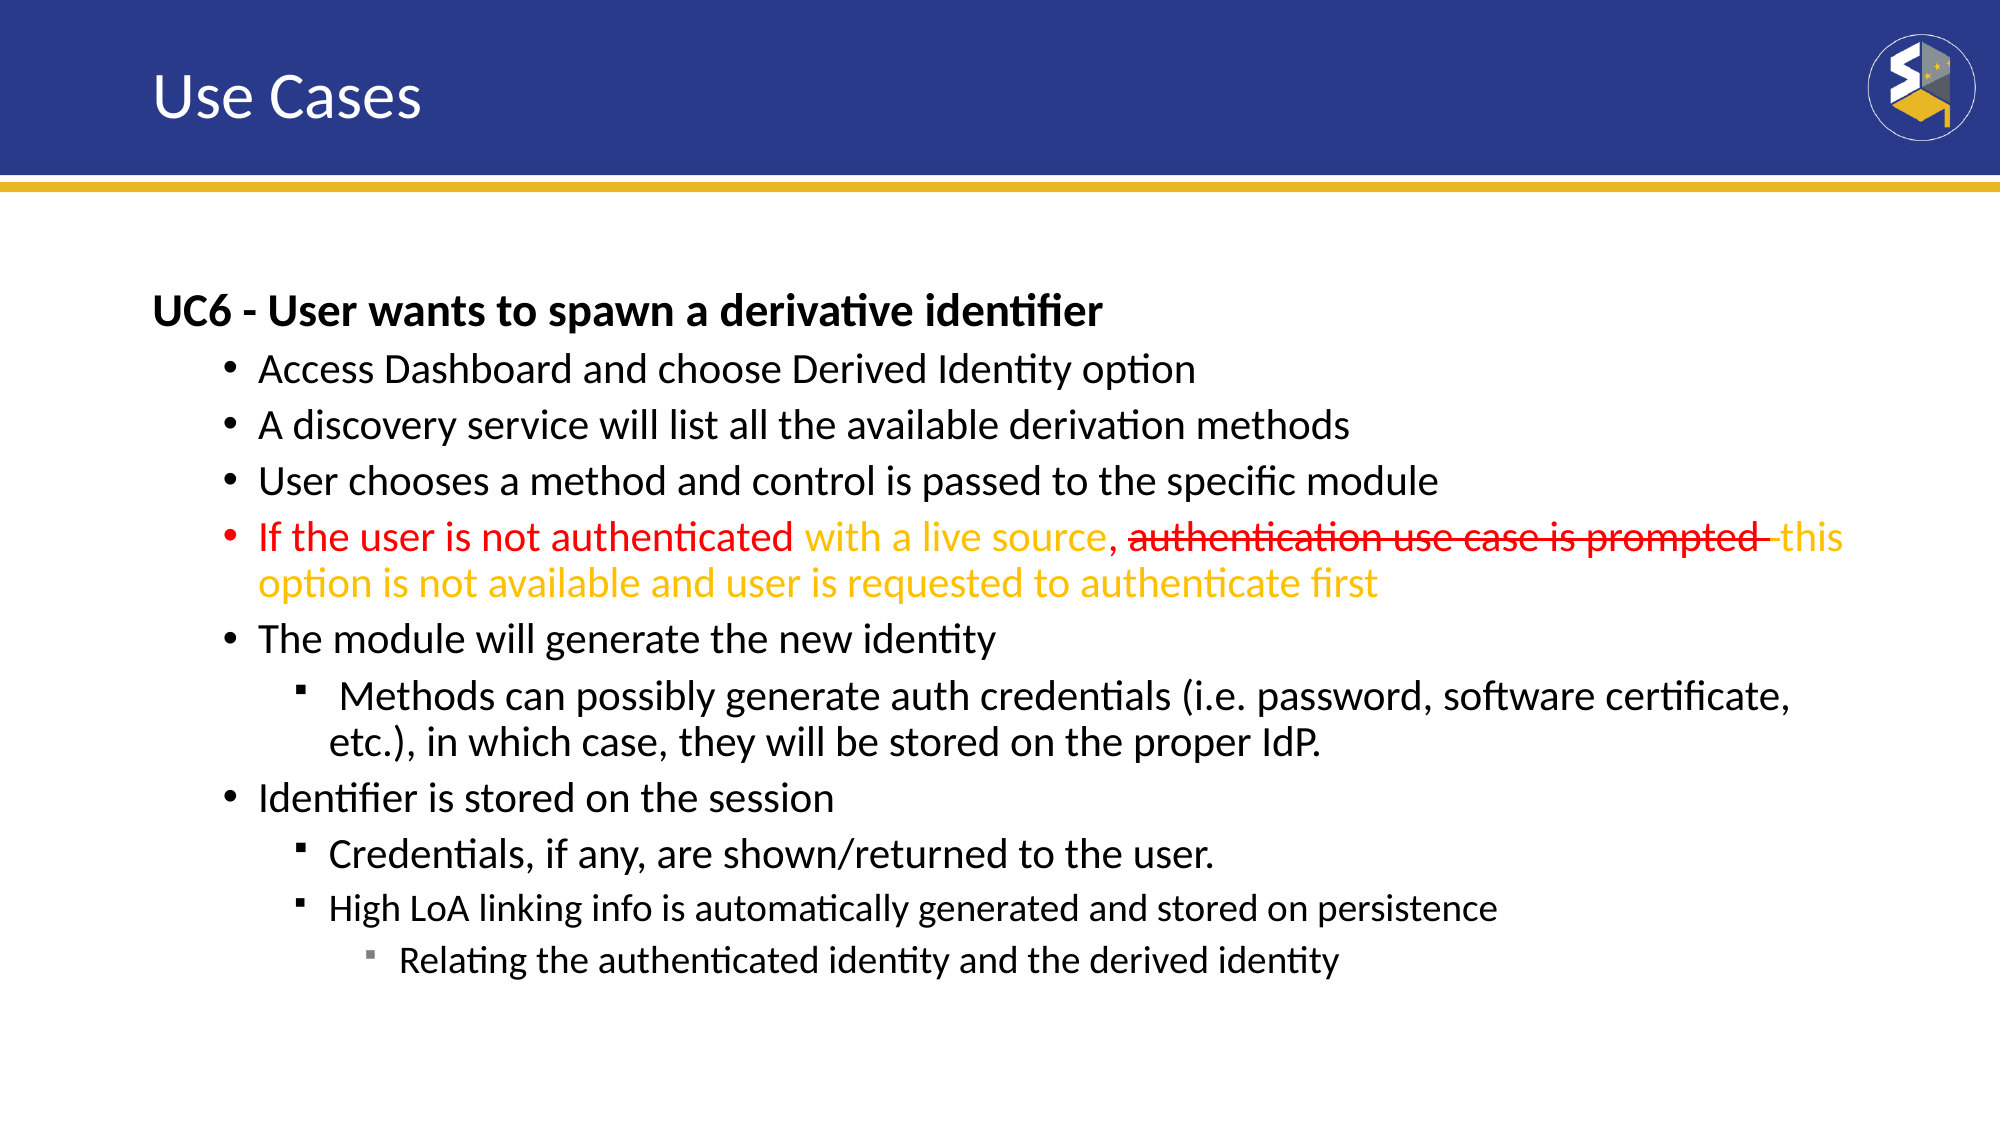

# Use Cases
UC6 - User wants to spawn a derivative identifier
Access Dashboard and choose Derived Identity option
A discovery service will list all the available derivation methods
User chooses a method and control is passed to the specific module
If the user is not authenticated with a live source, authentication use case is prompted  this option is not available and user is requested to authenticate first
The module will generate the new identity
 Methods can possibly generate auth credentials (i.e. password, software certificate, etc.), in which case, they will be stored on the proper IdP.
Identifier is stored on the session
Credentials, if any, are shown/returned to the user.
High LoA linking info is automatically generated and stored on persistence
Relating the authenticated identity and the derived identity